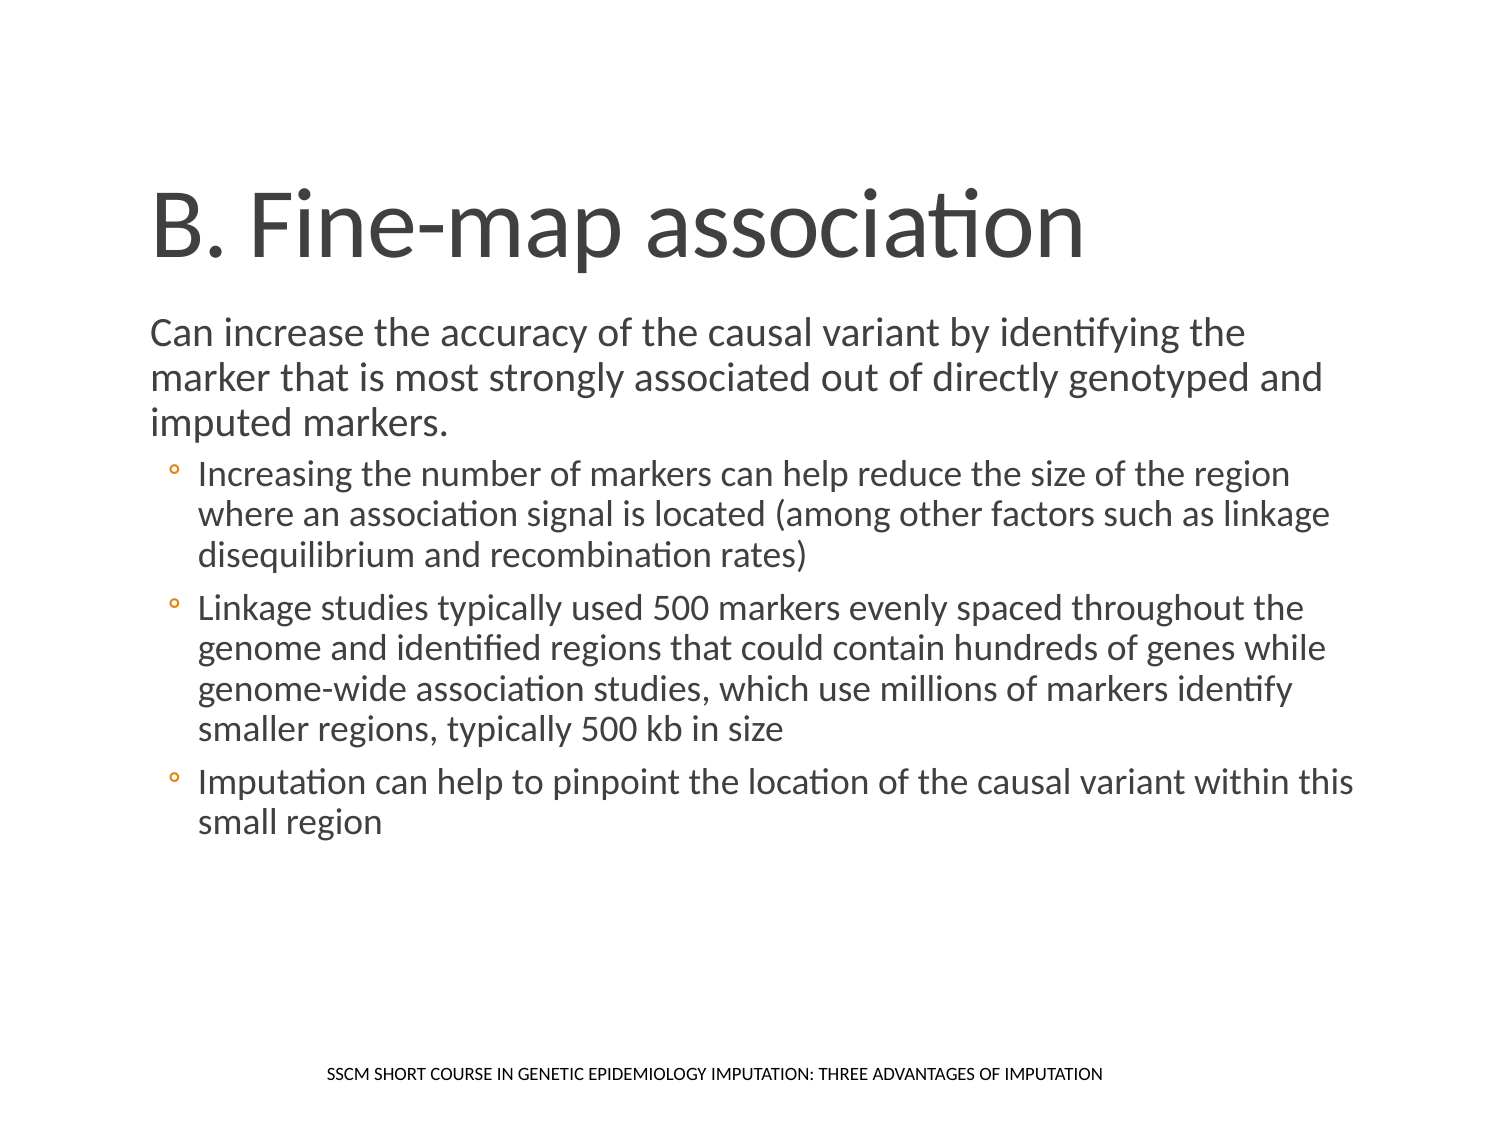

# B. Fine-map association
Can increase the accuracy of the causal variant by identifying the marker that is most strongly associated out of directly genotyped and imputed markers.
Increasing the number of markers can help reduce the size of the region where an association signal is located (among other factors such as linkage disequilibrium and recombination rates)
Linkage studies typically used 500 markers evenly spaced throughout the genome and identified regions that could contain hundreds of genes while genome-wide association studies, which use millions of markers identify smaller regions, typically 500 kb in size
Imputation can help to pinpoint the location of the causal variant within this small region
SSCM Short Course in Genetic Epidemiology Imputation: Three advantages of imputation
10